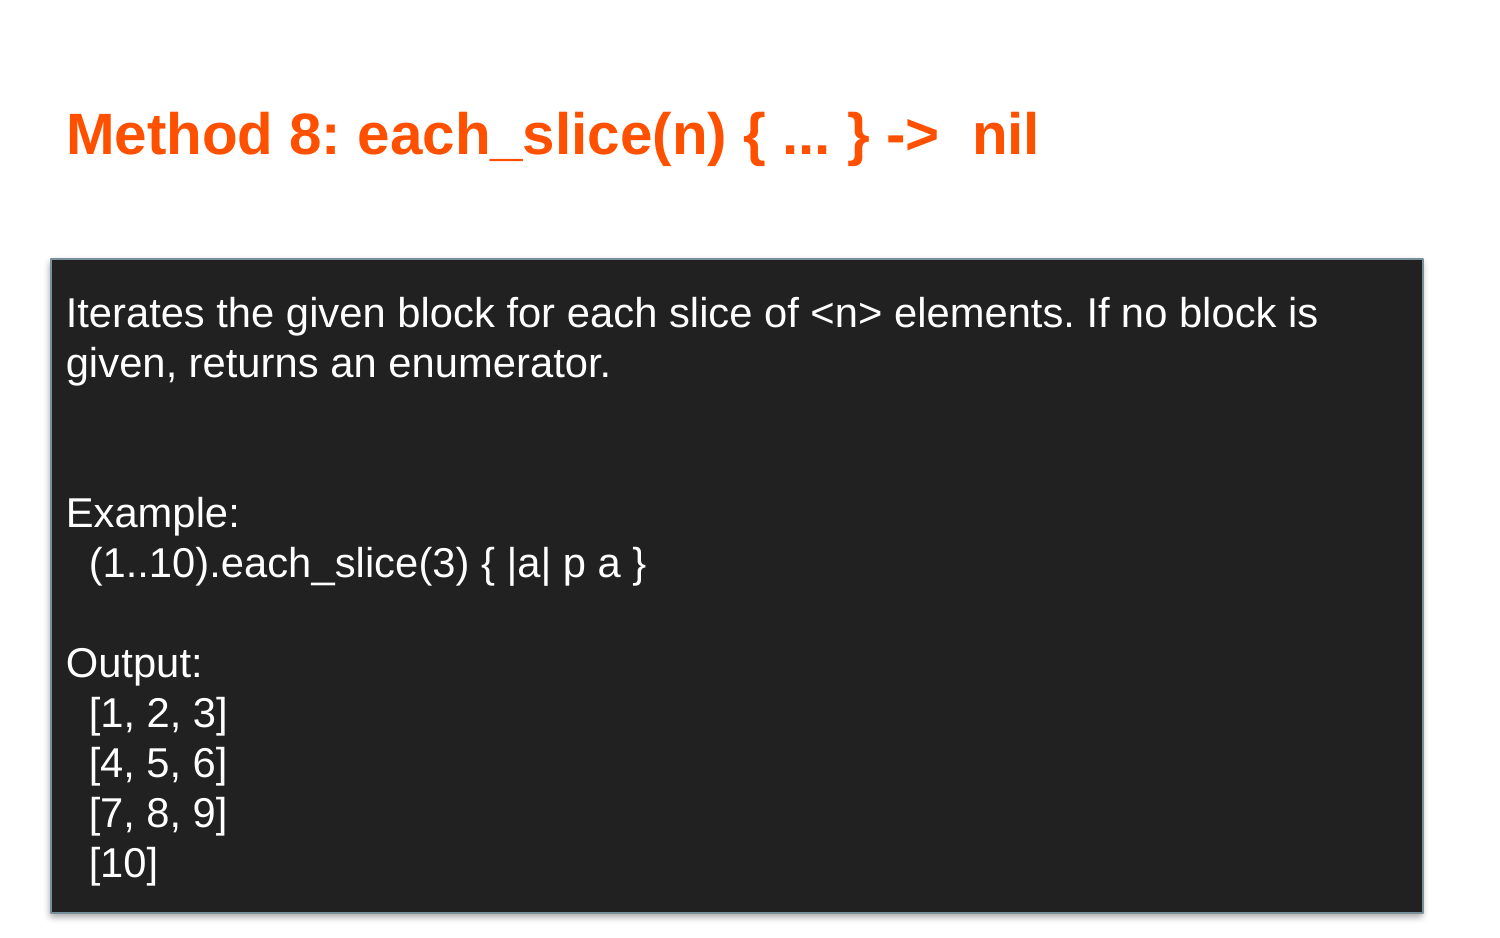

# Method 8: each_slice(n) { ... } ->  nil

Iterates the given block for each slice of <n> elements. If no block is given, returns an enumerator.

Example:
  (1..10).each_slice(3) { |a| p a }

Output:
  [1, 2, 3]
  [4, 5, 6]
  [7, 8, 9]
  [10]